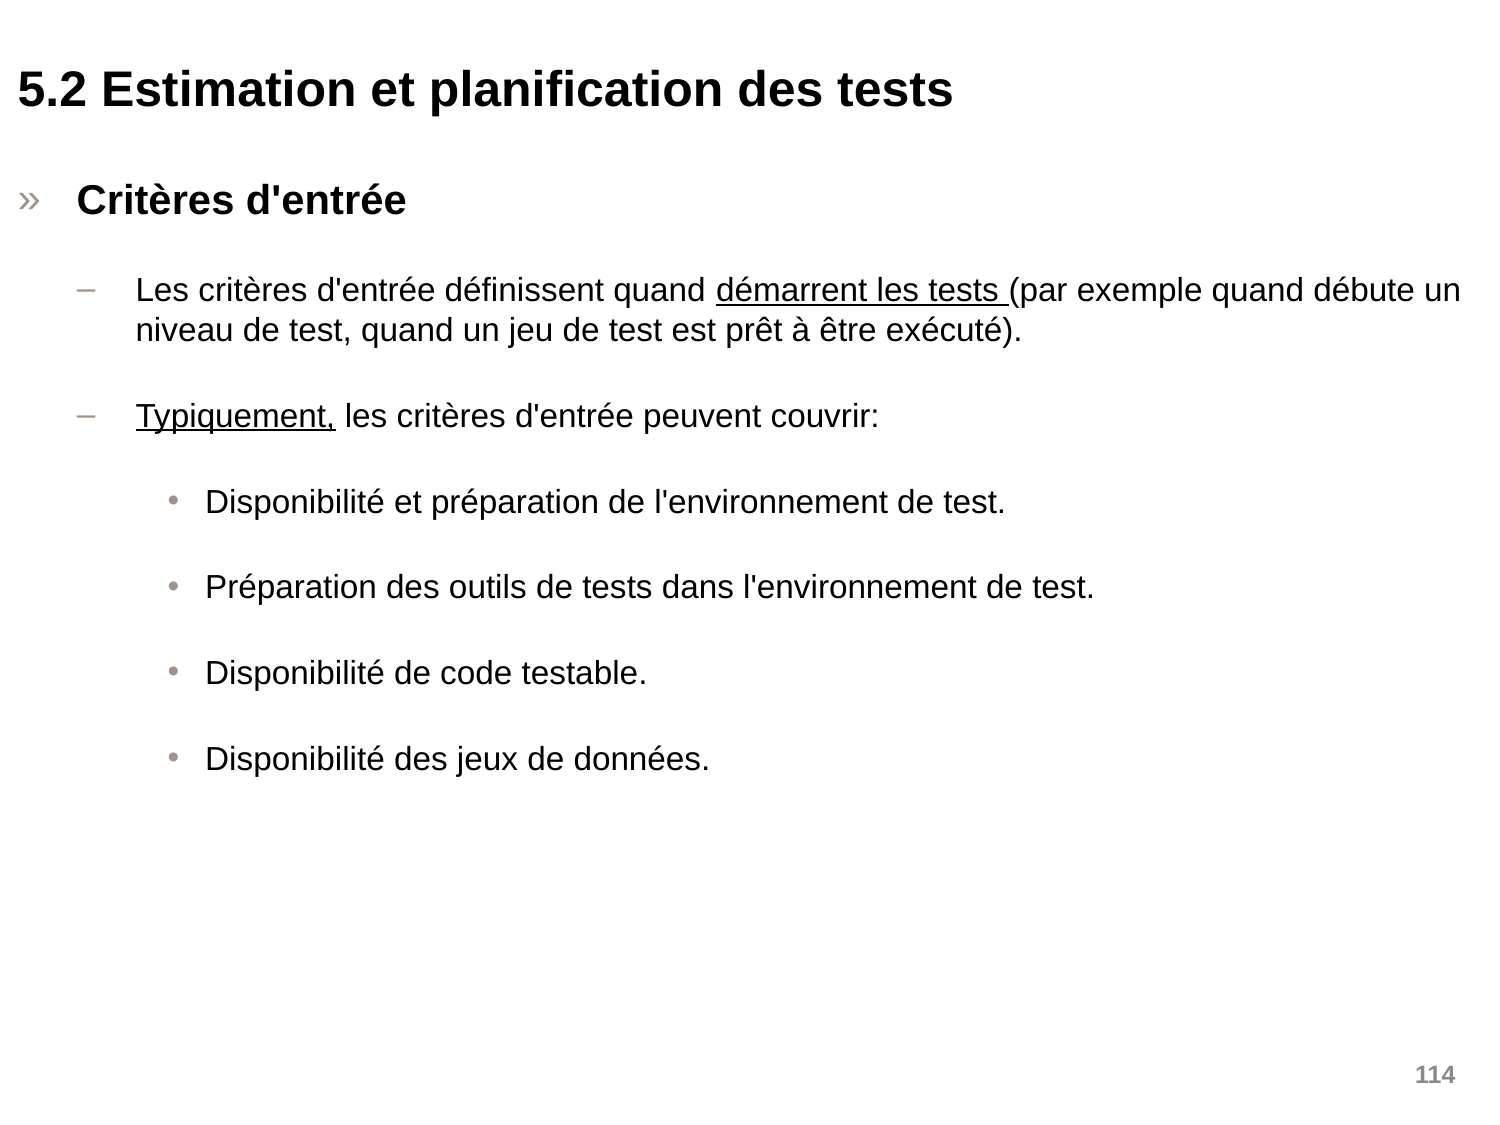

5.2 Estimation et planification des tests
Critères d'entrée
Les critères d'entrée définissent quand démarrent les tests (par exemple quand débute un niveau de test, quand un jeu de test est prêt à être exécuté).
Typiquement, les critères d'entrée peuvent couvrir:
Disponibilité et préparation de l'environnement de test.
Préparation des outils de tests dans l'environnement de test.
Disponibilité de code testable.
Disponibilité des jeux de données.
114